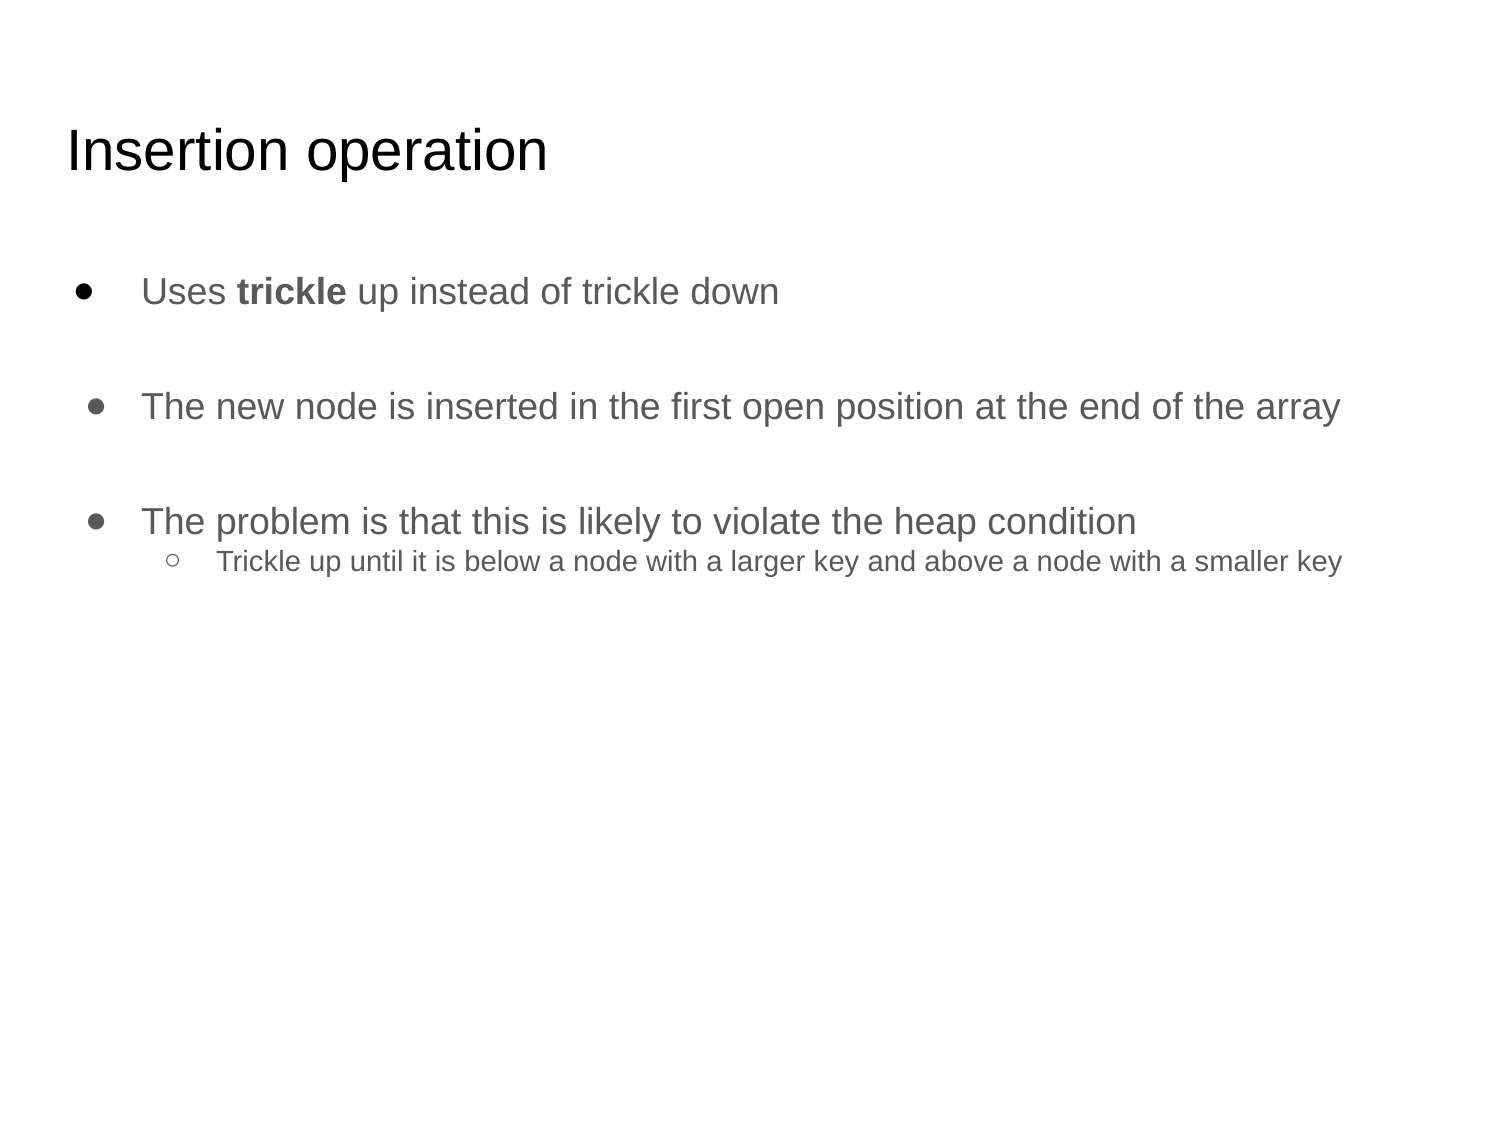

# Insertion operation
Uses trickle up instead of trickle down

The new node is inserted in the first open position at the end of the array

The problem is that this is likely to violate the heap condition
Trickle up until it is below a node with a larger key and above a node with a smaller key